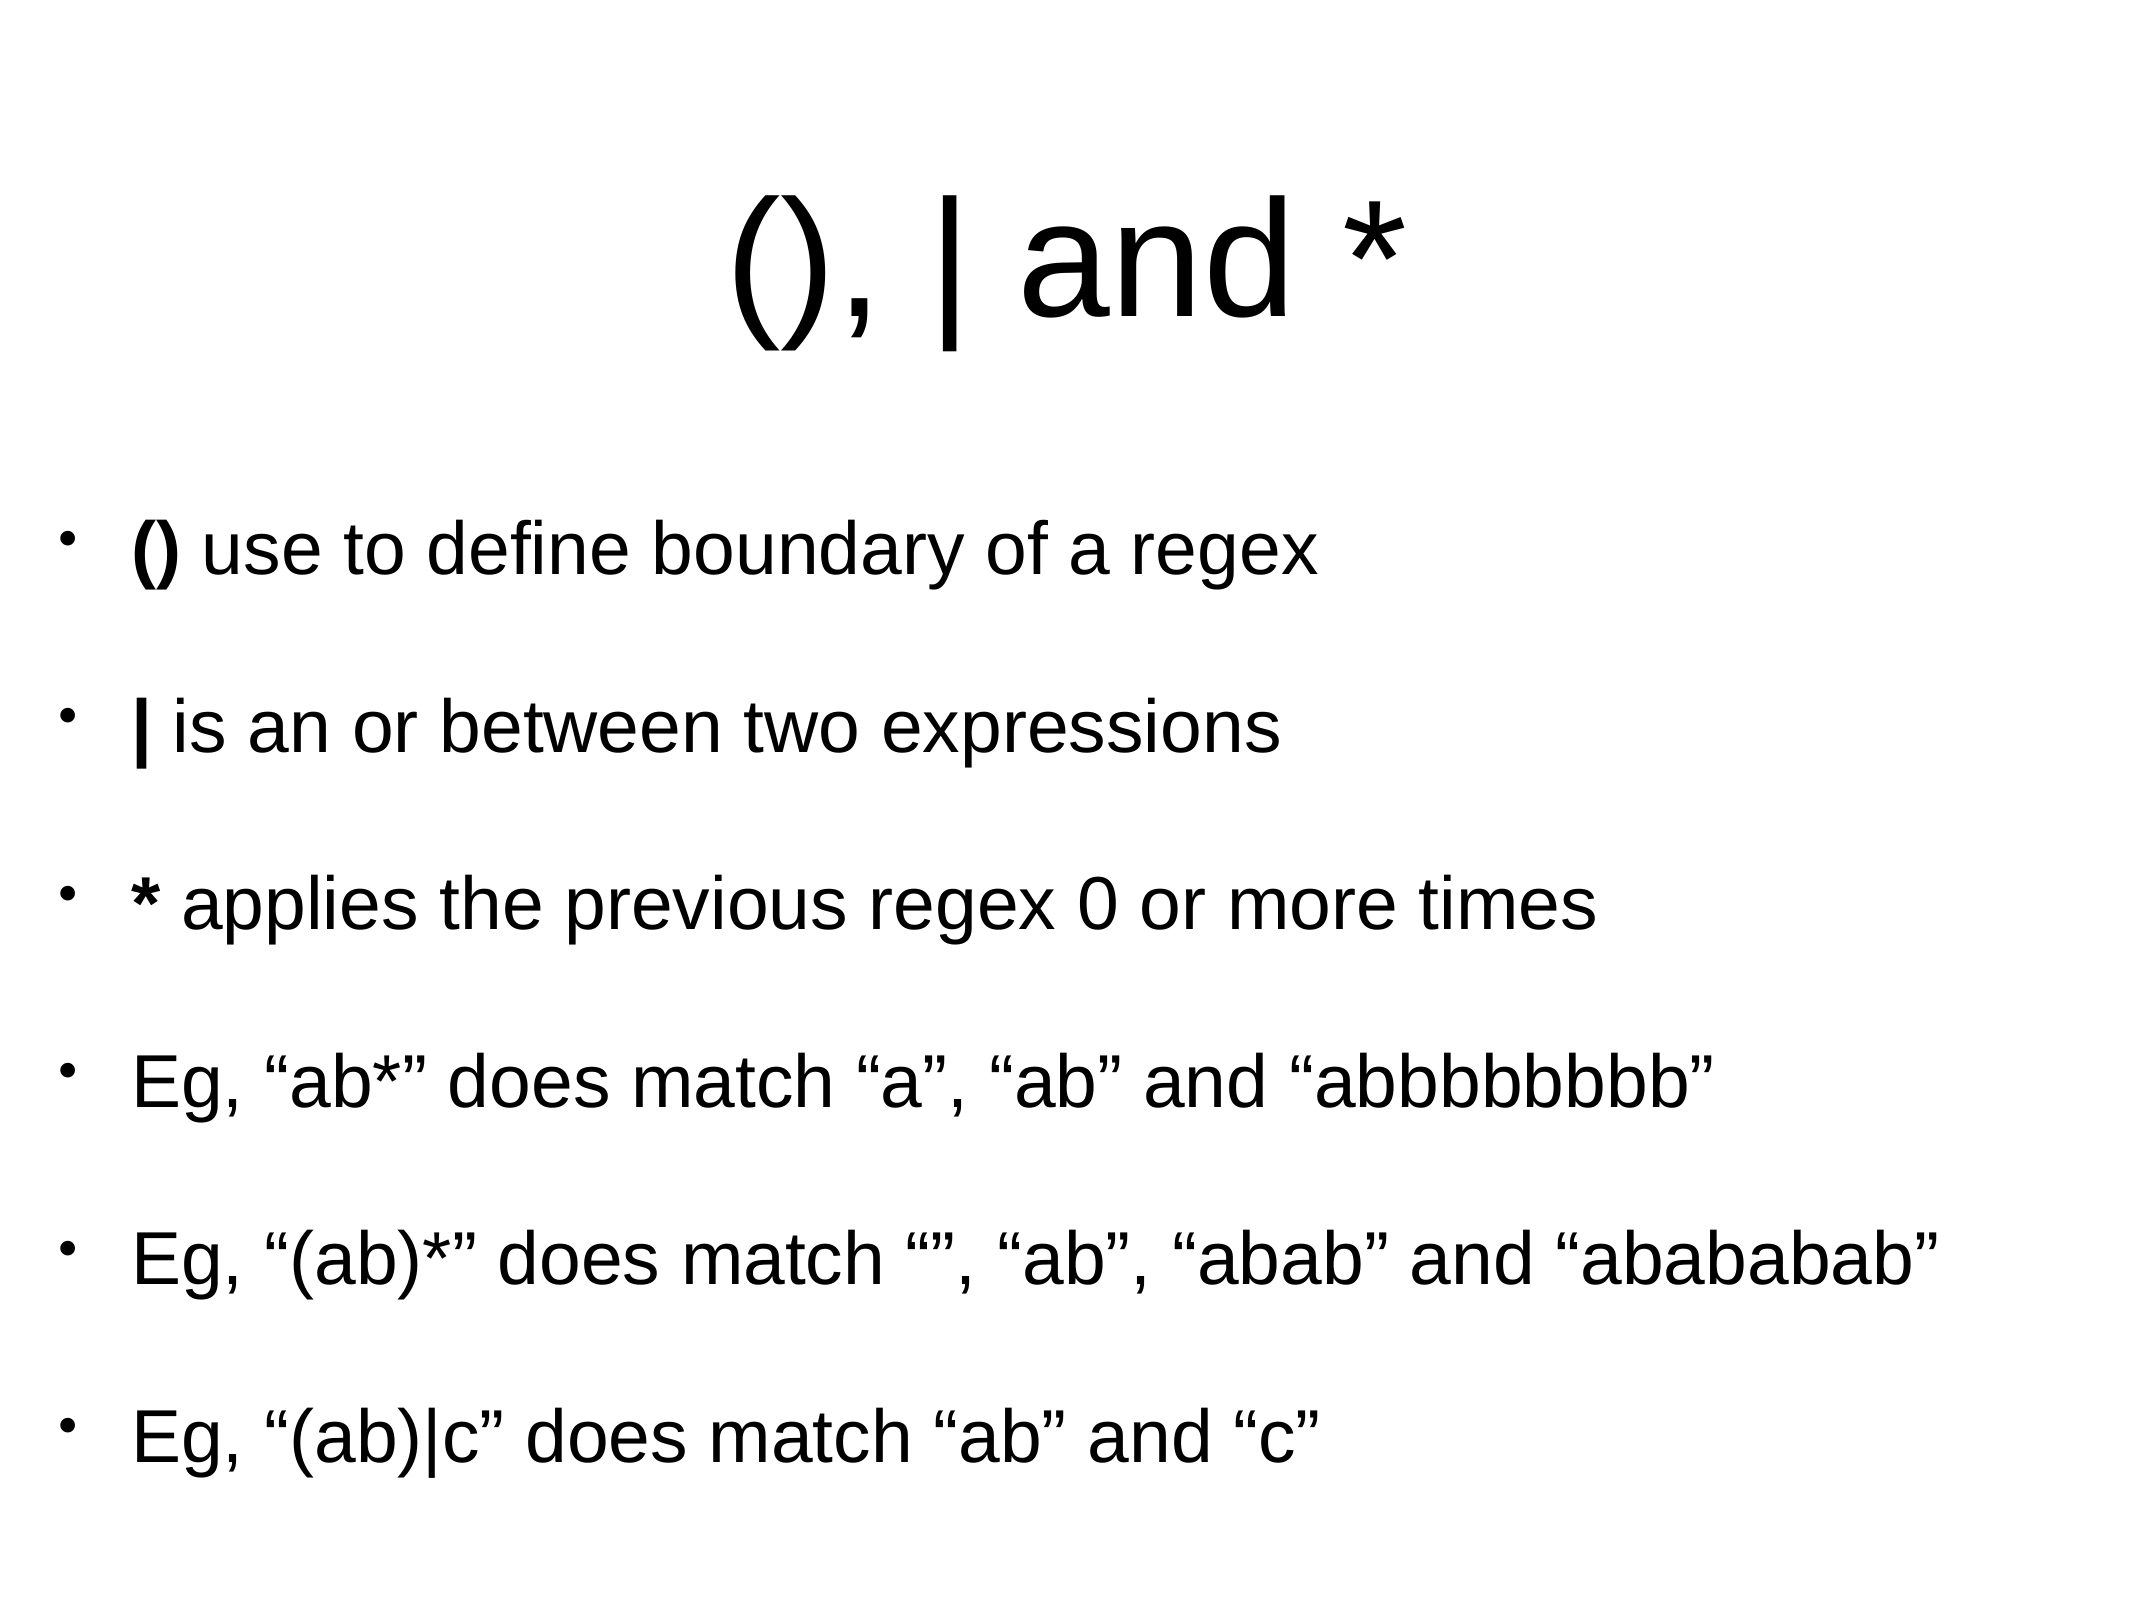

# (), | and *
() use to define boundary of a regex
| is an or between two expressions
* applies the previous regex 0 or more times
Eg, “ab*” does match “a”, “ab” and “abbbbbbbb”
Eg, “(ab)*” does match “”, “ab”, “abab” and “abababab”
Eg, “(ab)|c” does match “ab” and “c”